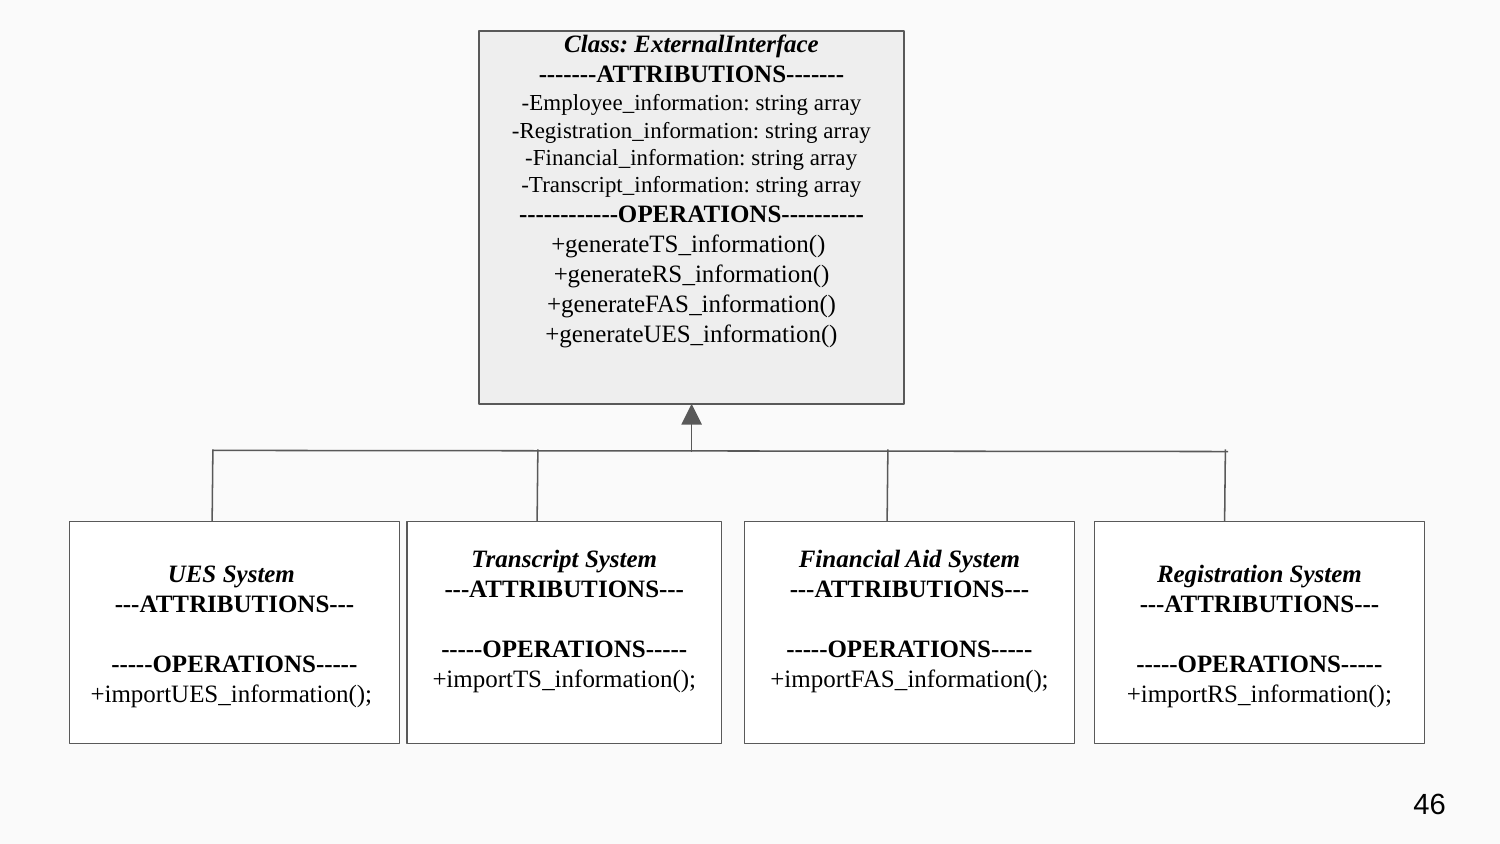

Class: ExternalInterface
-------ATTRIBUTIONS-------
-Employee_information: string array
-Registration_information: string array
-Financial_information: string array
-Transcript_information: string array
------------OPERATIONS----------
+generateTS_information()
+generateRS_information()
+generateFAS_information()
+generateUES_information()

UES System
---ATTRIBUTIONS---

-----OPERATIONS-----
+importUES_information();
Transcript System
---ATTRIBUTIONS---

-----OPERATIONS-----
+importTS_information();

Financial Aid System
---ATTRIBUTIONS---

-----OPERATIONS-----
+importFAS_information();

Registration System
---ATTRIBUTIONS---

-----OPERATIONS-----
+importRS_information();
46